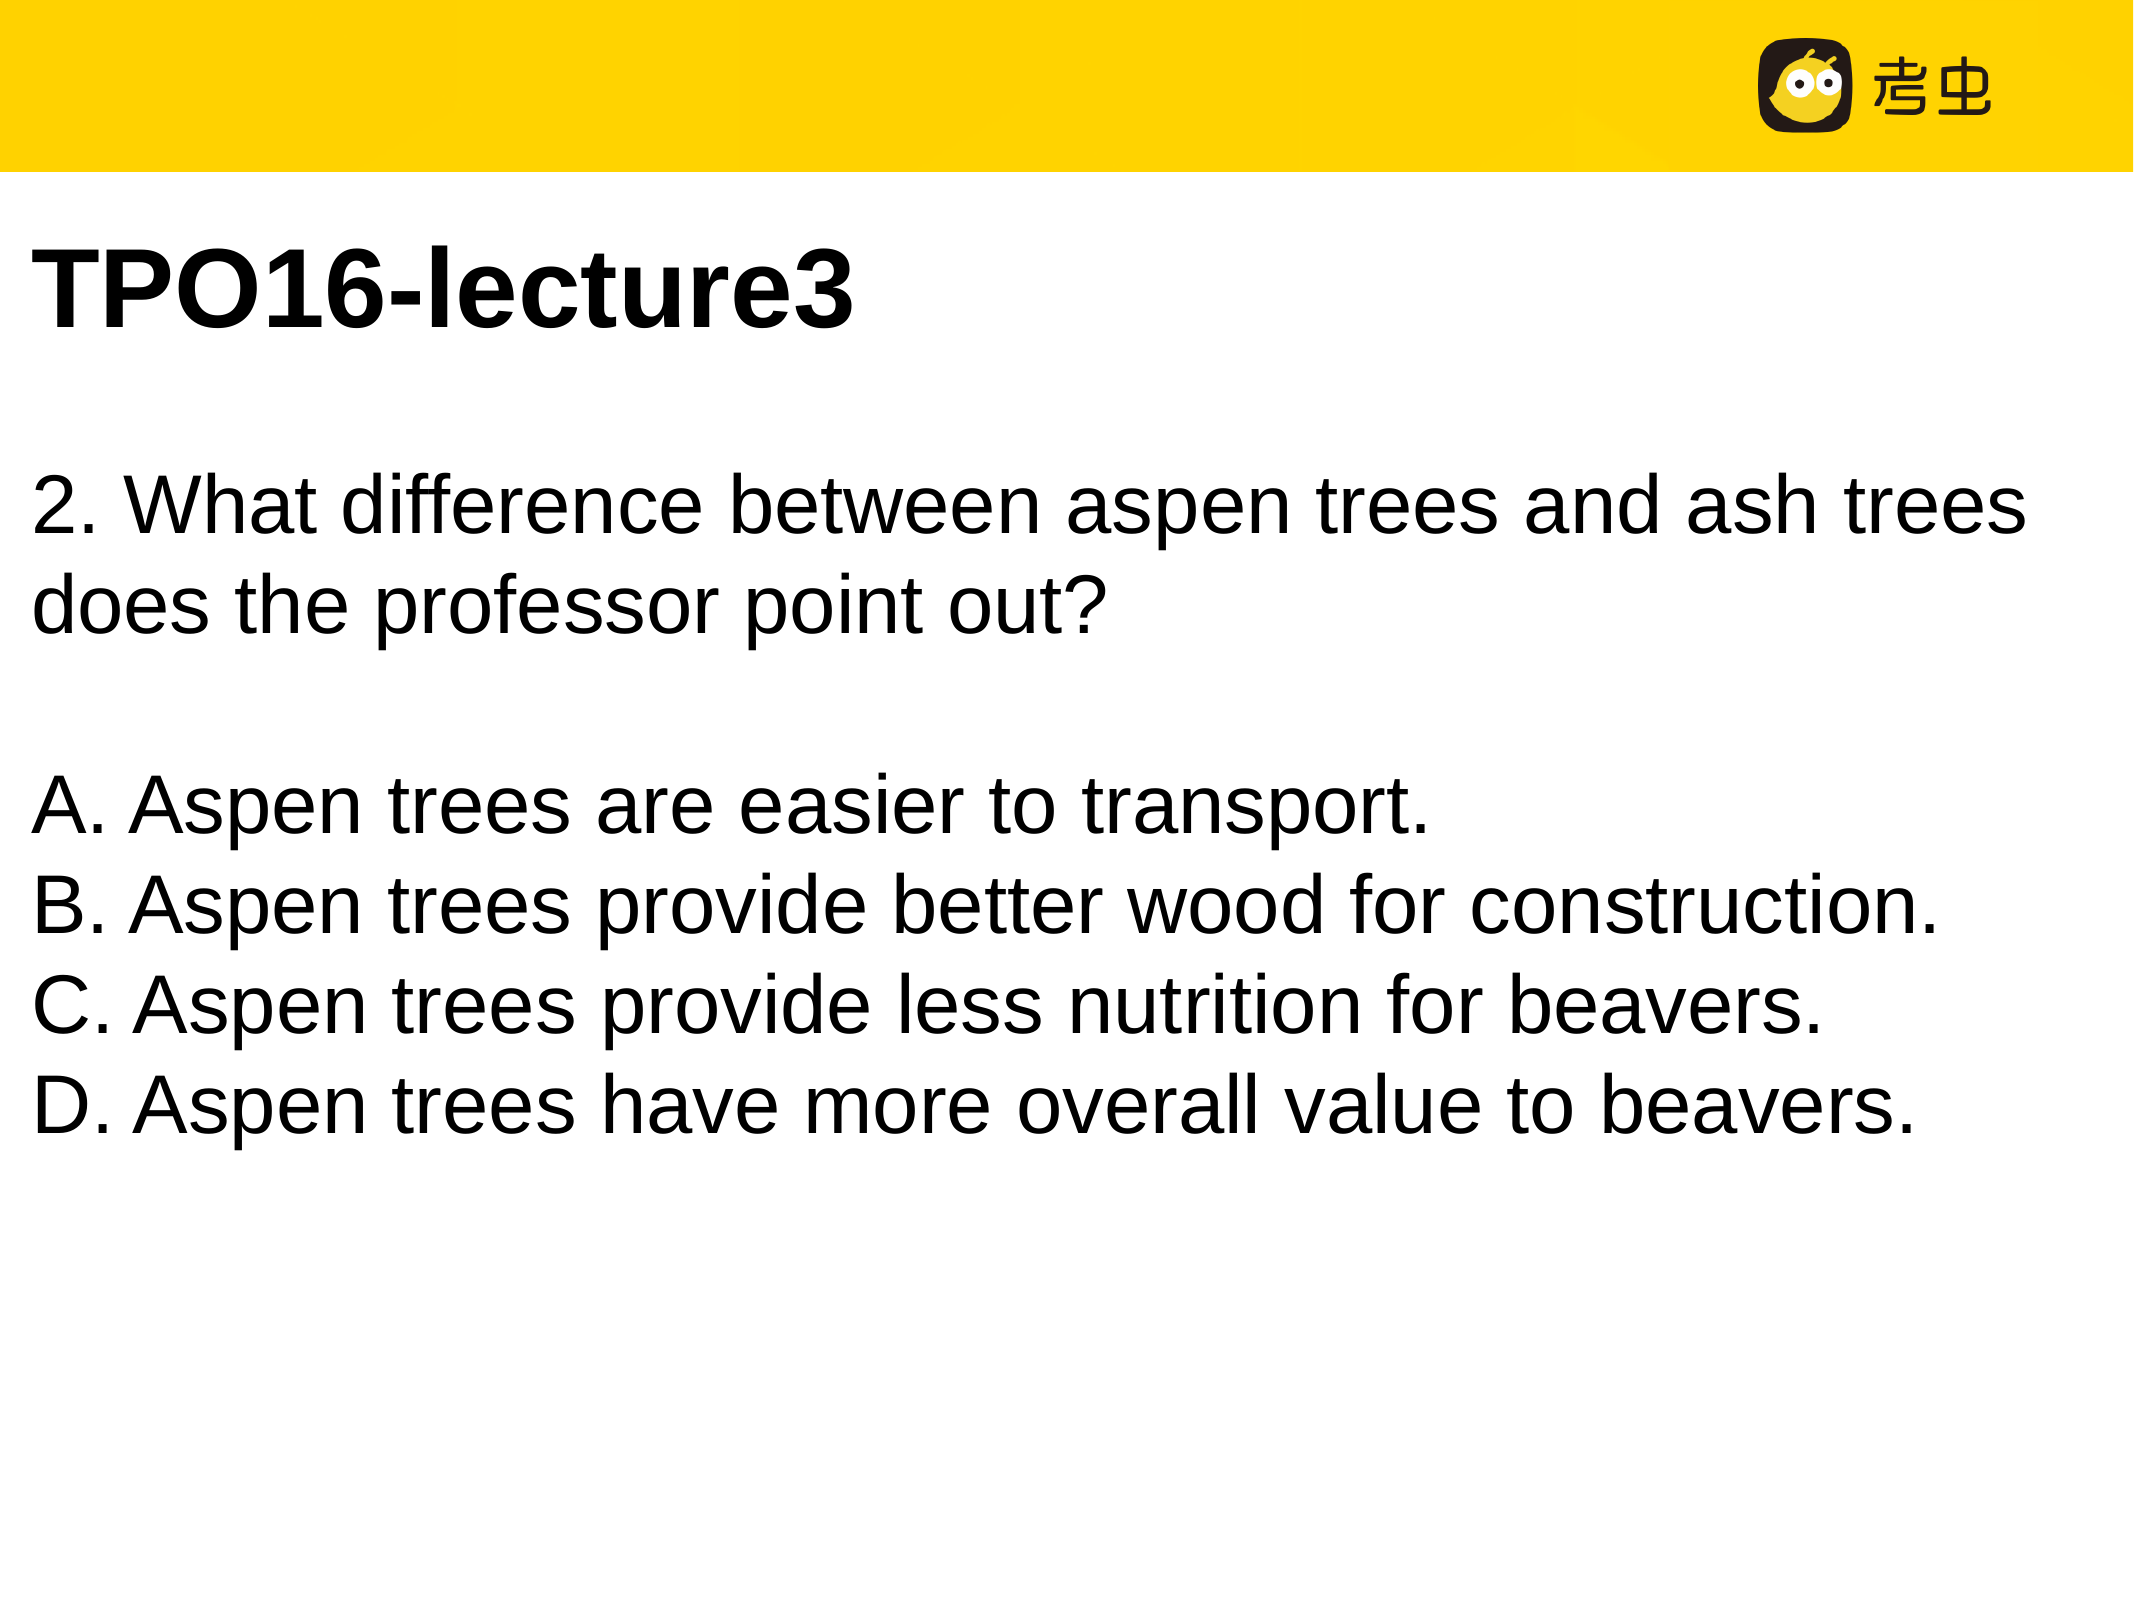

TPO16-lecture3

2. What difference between aspen trees and ash trees does the professor point out?

A. Aspen trees are easier to transport.
B. Aspen trees provide better wood for construction.
C. Aspen trees provide less nutrition for beavers.
D. Aspen trees have more overall value to beavers.